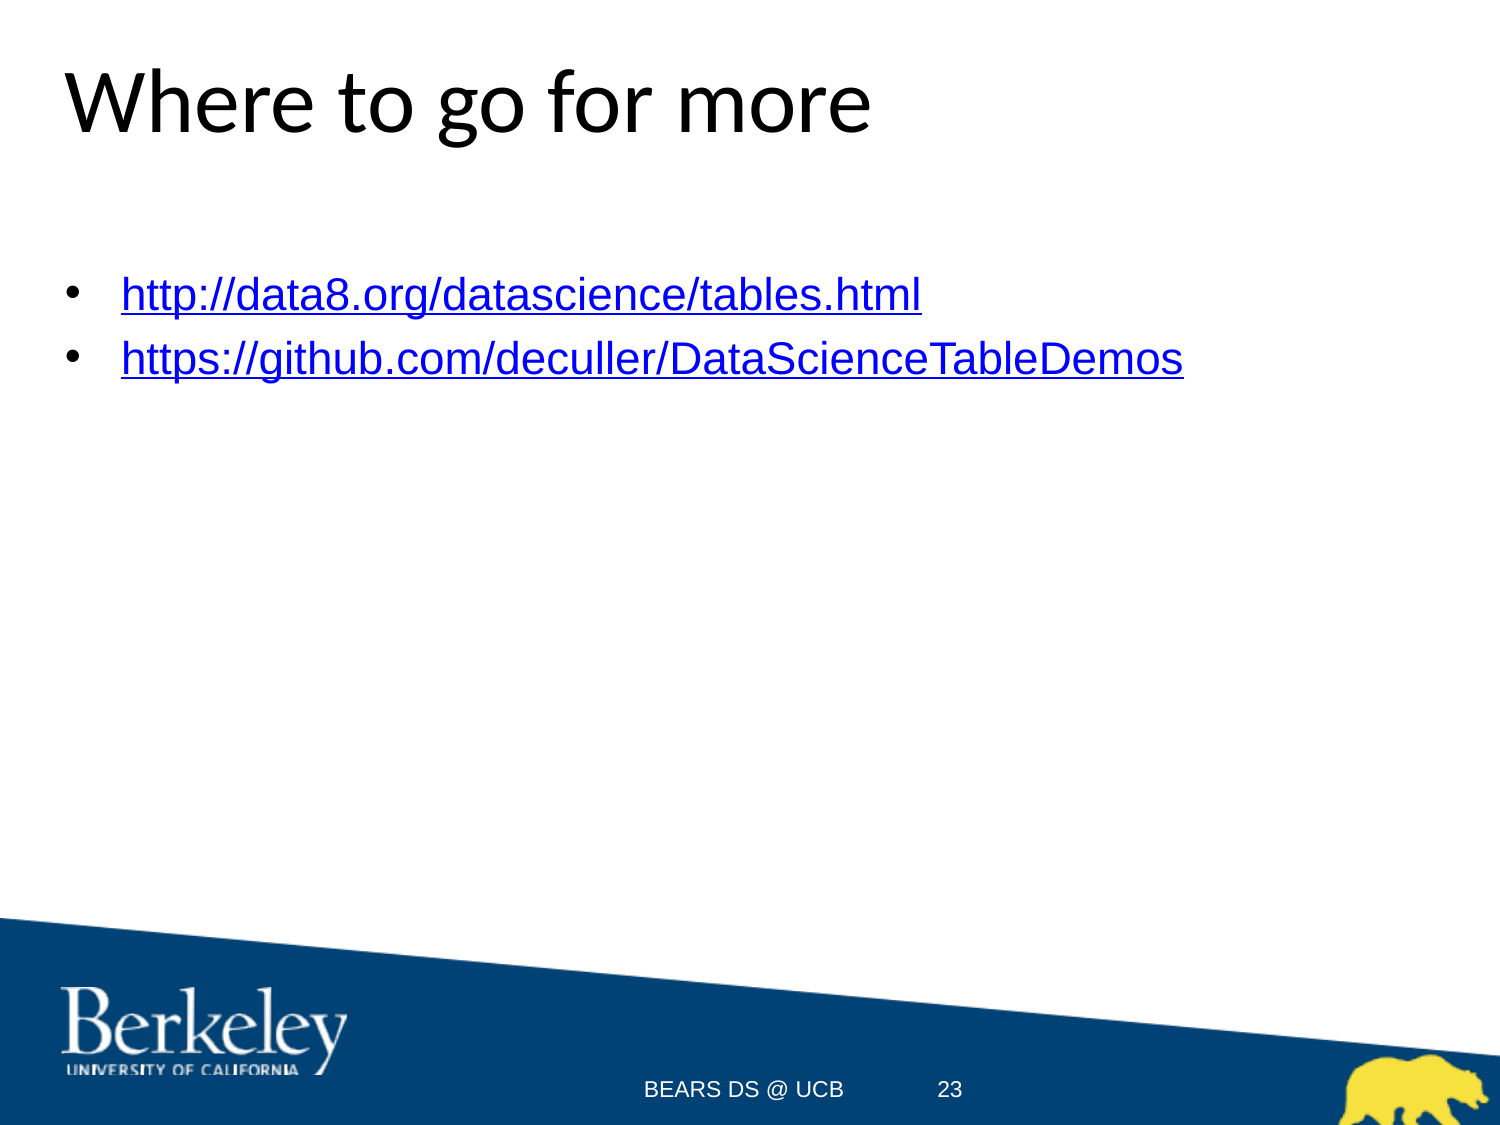

# Where to go for more
http://data8.org/datascience/tables.html
https://github.com/deculler/DataScienceTableDemos

BEARS DS @ UCB
23